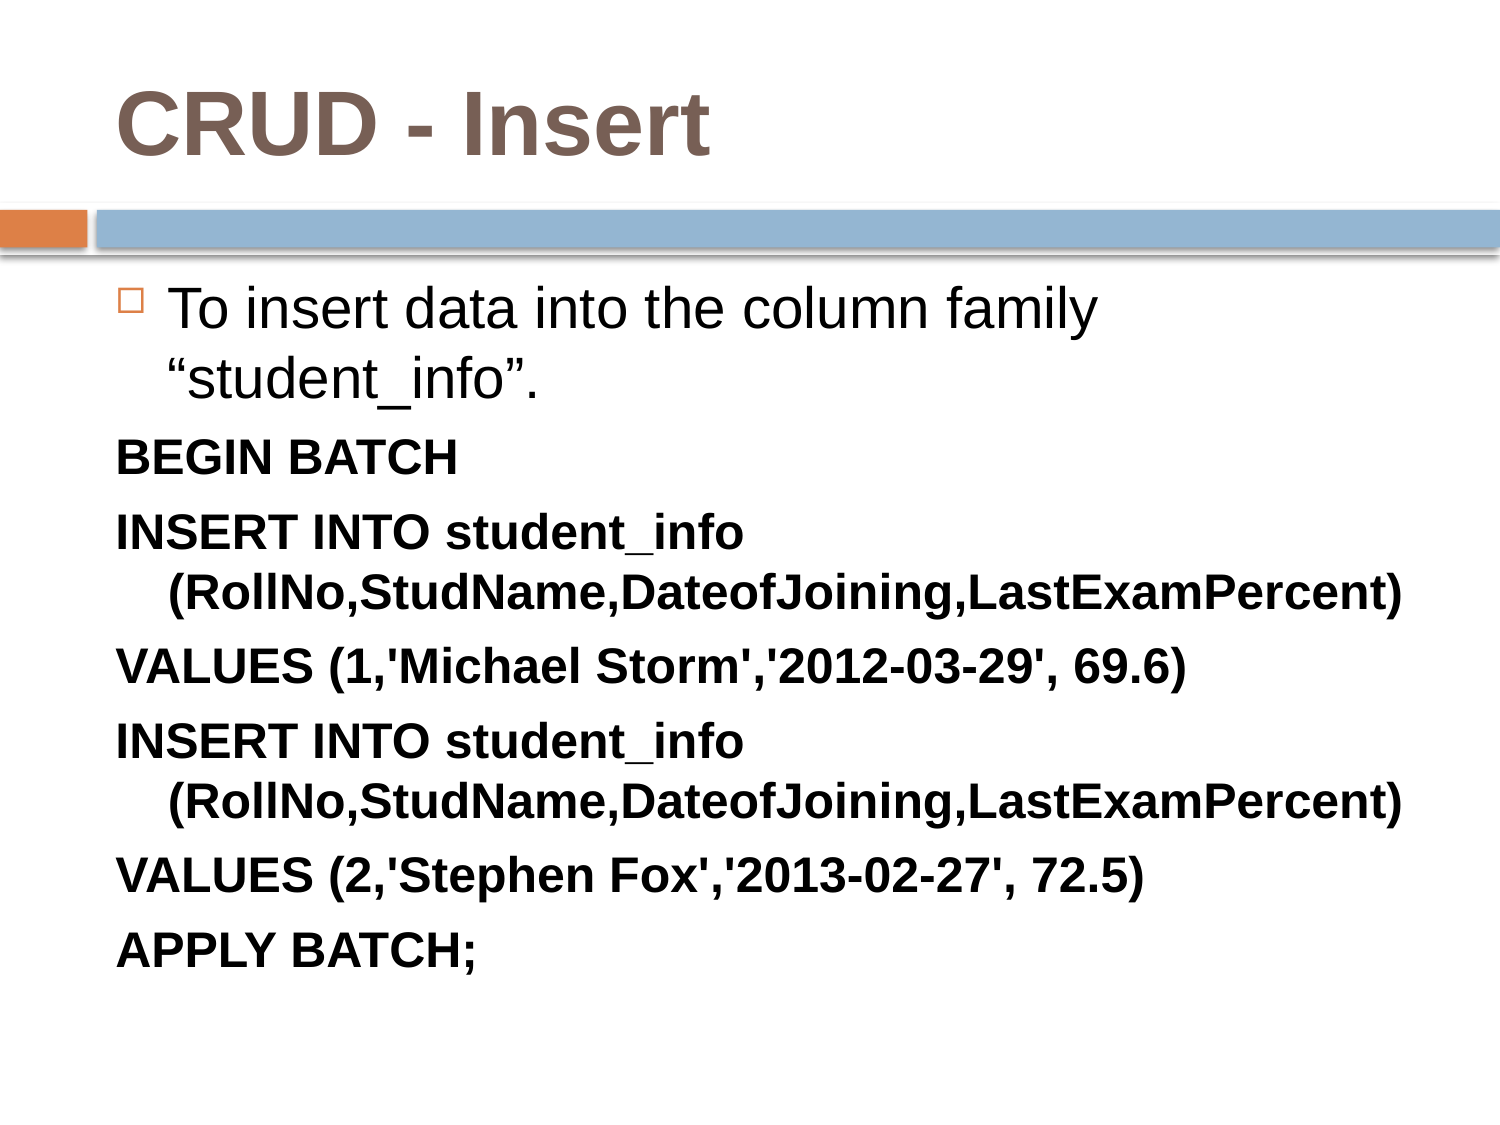

# CRUD - Insert
To insert data into the column family “student_info”.
BEGIN BATCH
INSERT INTO student_info (RollNo,StudName,DateofJoining,LastExamPercent)
VALUES (1,'Michael Storm','2012-03-29', 69.6)
INSERT INTO student_info (RollNo,StudName,DateofJoining,LastExamPercent)
VALUES (2,'Stephen Fox','2013-02-27', 72.5)
APPLY BATCH;